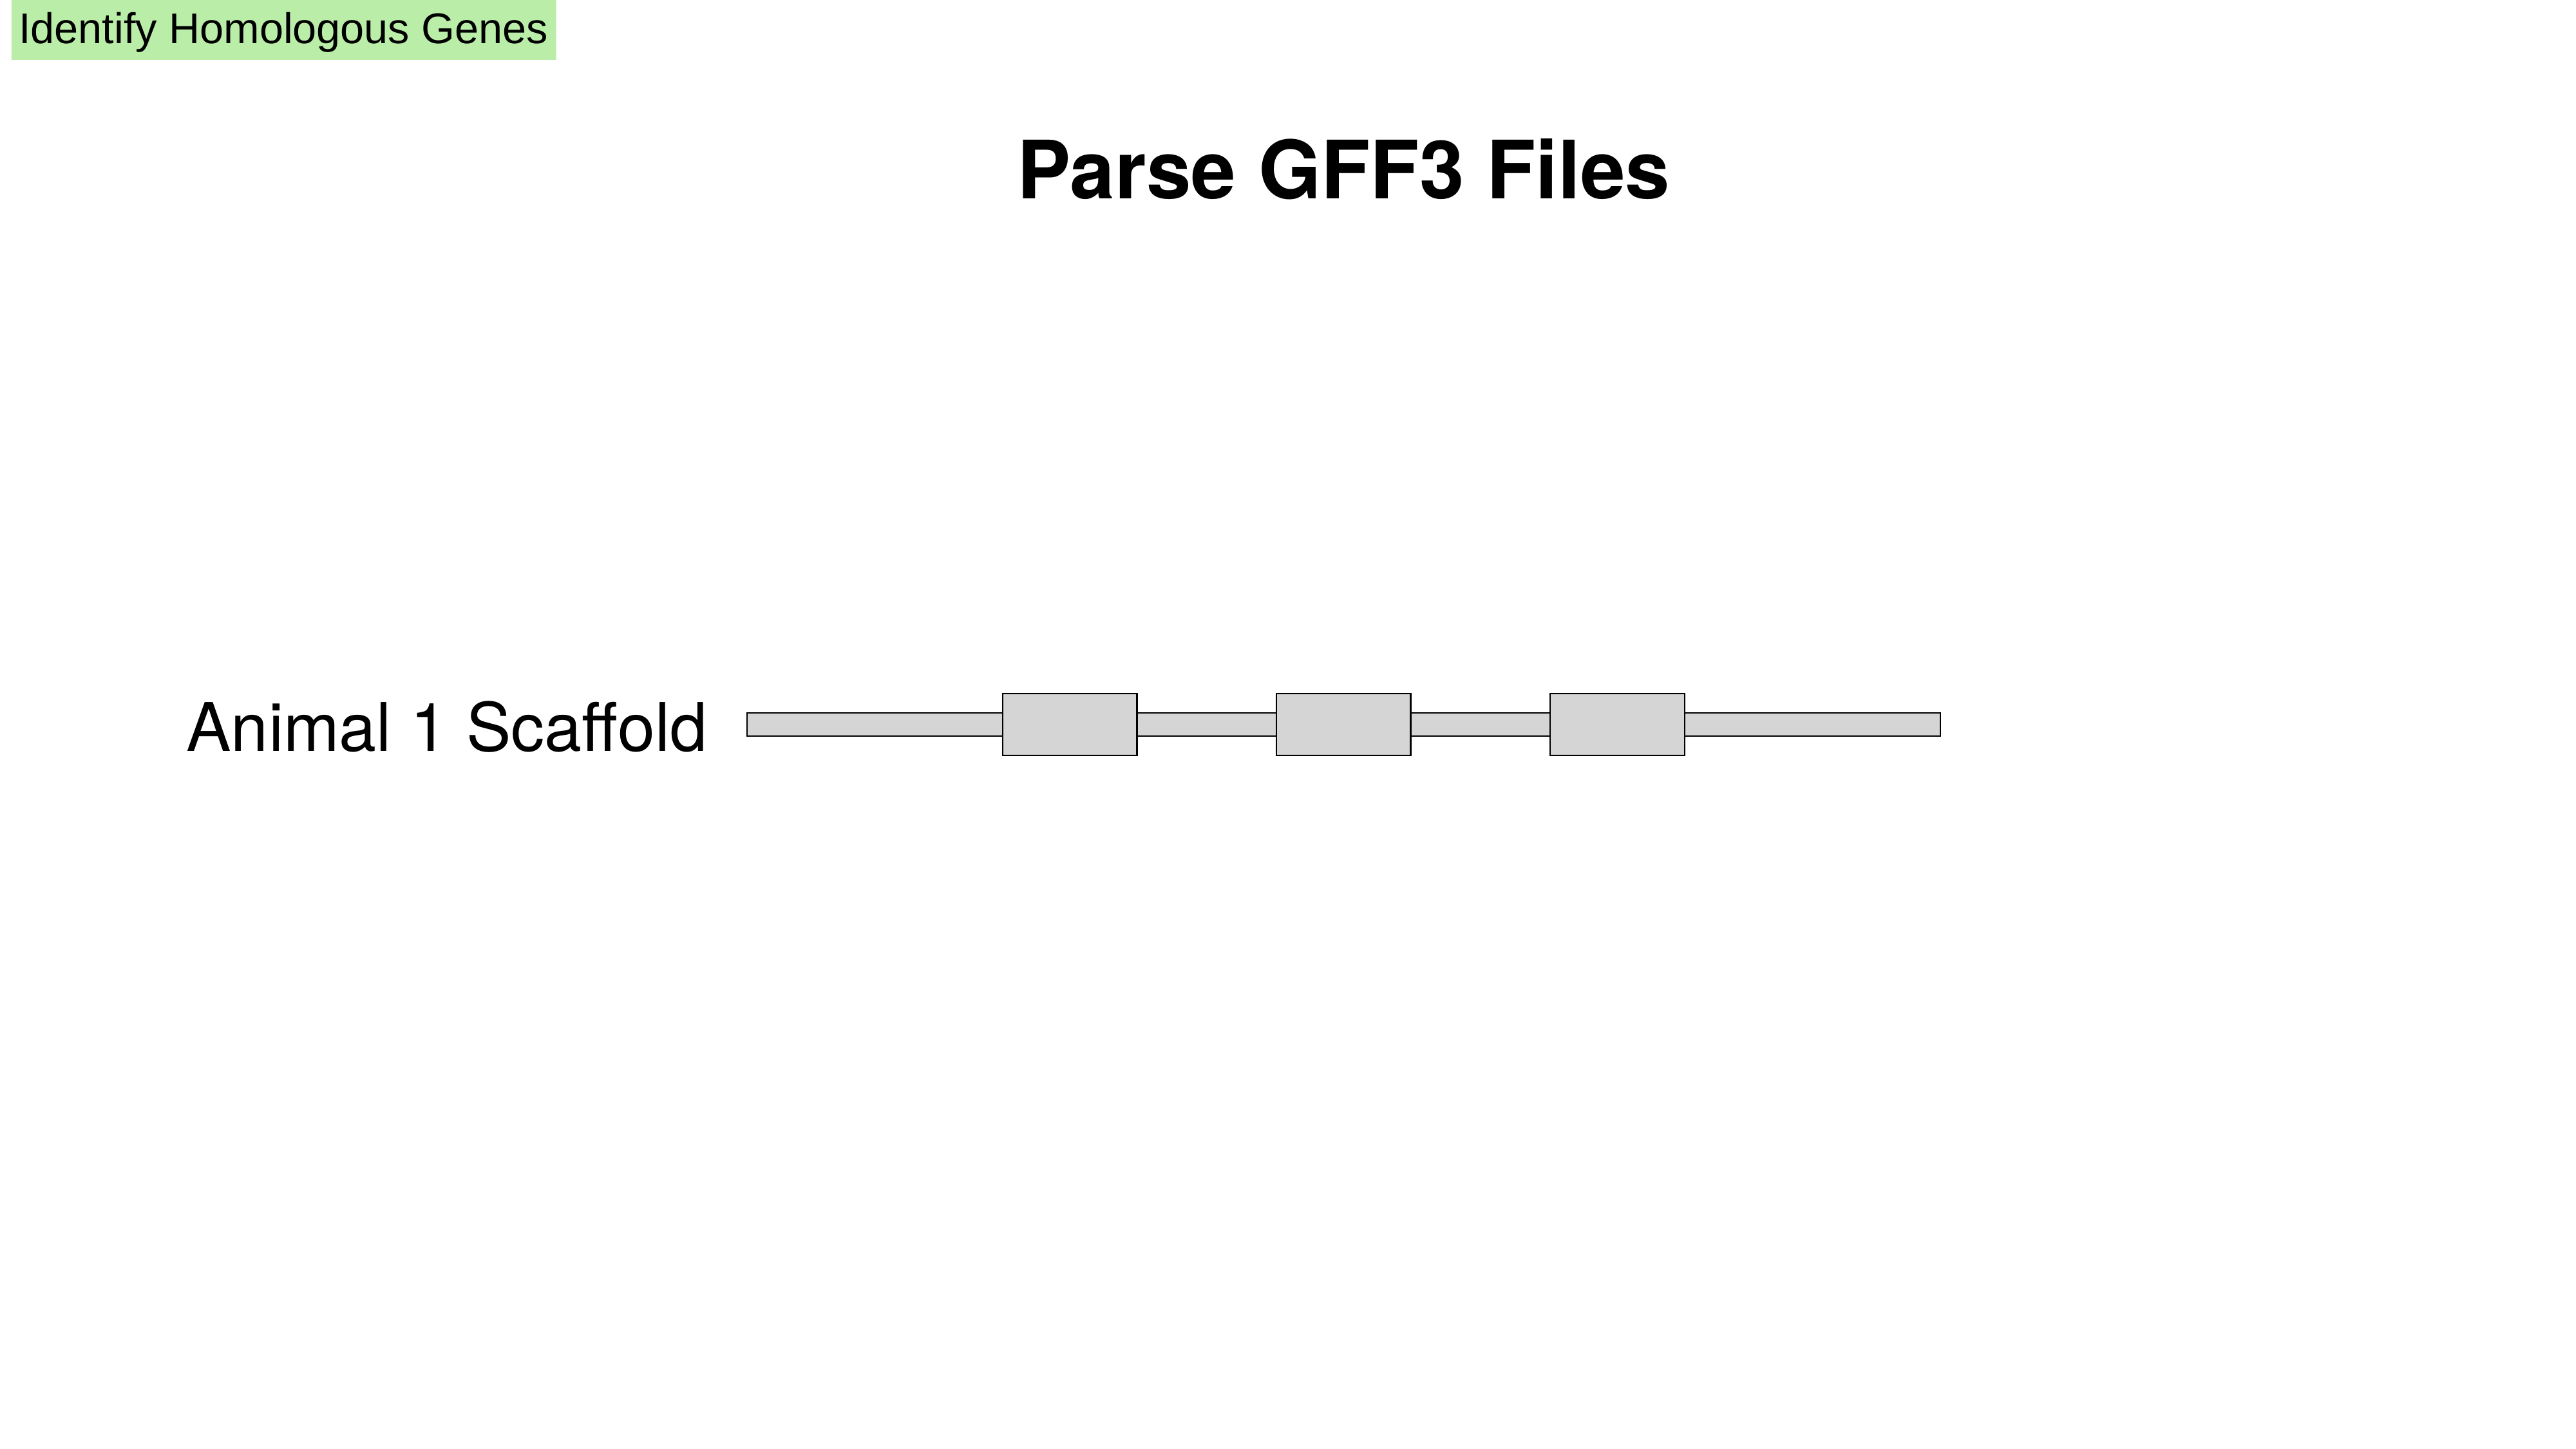

Identify Homologous Genes
Parse GFF3 Files
Animal 1 Scaffold